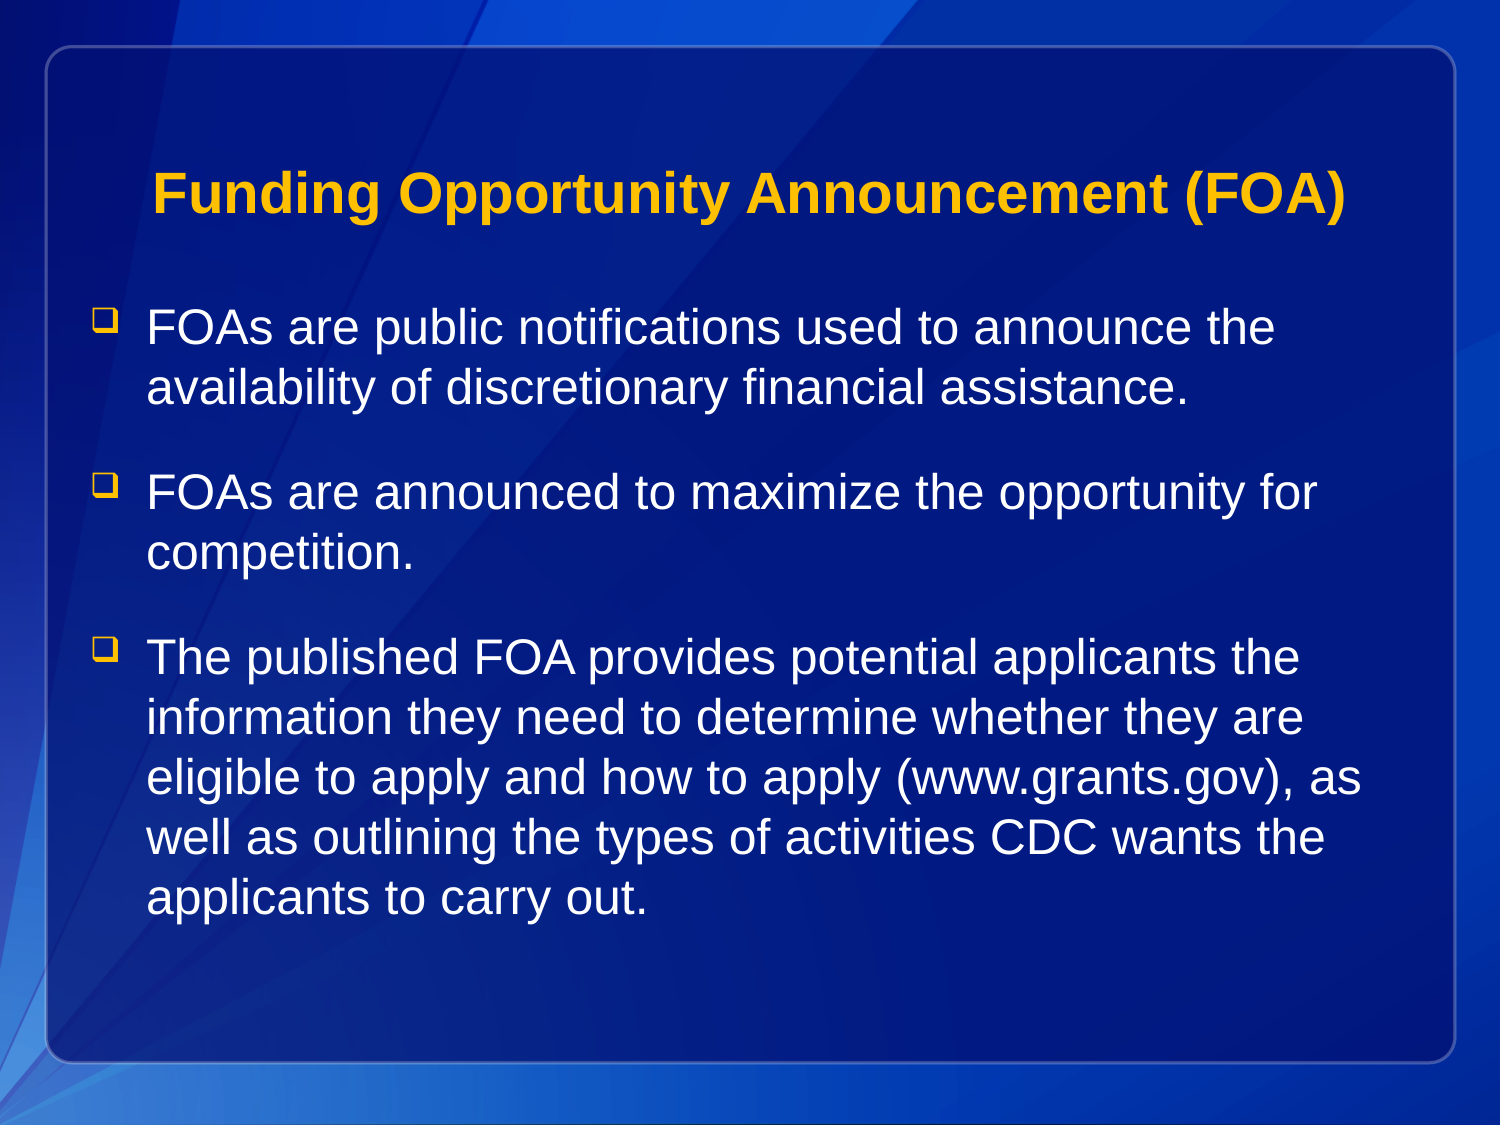

# Funding Opportunity Announcement (FOA)
FOAs are public notifications used to announce the availability of discretionary financial assistance.

FOAs are announced to maximize the opportunity for competition.

The published FOA provides potential applicants the information they need to determine whether they are eligible to apply and how to apply (www.grants.gov), as well as outlining the types of activities CDC wants the applicants to carry out.